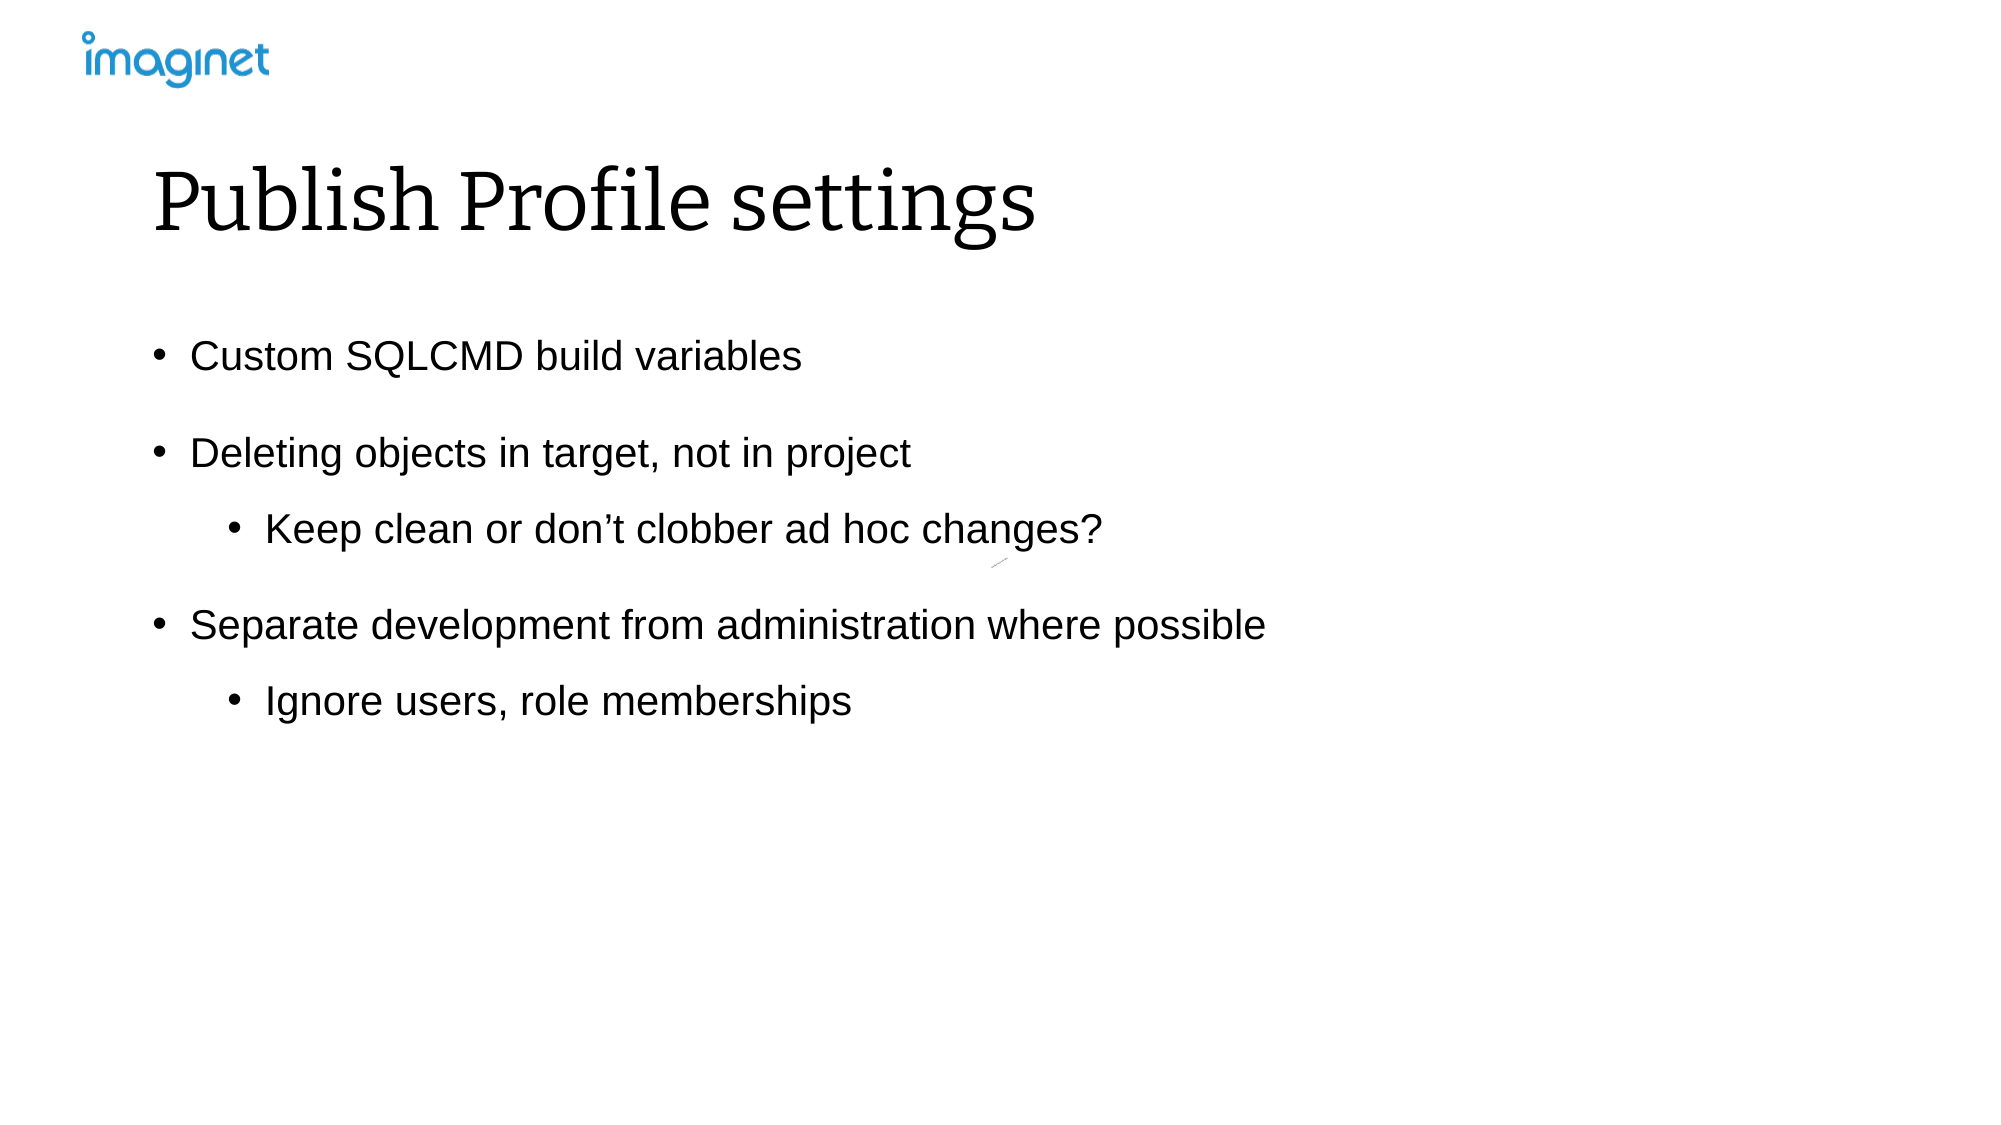

# Publish Profile settings
Custom SQLCMD build variables
Deleting objects in target, not in project
Keep clean or don’t clobber ad hoc changes?
Separate development from administration where possible
Ignore users, role memberships